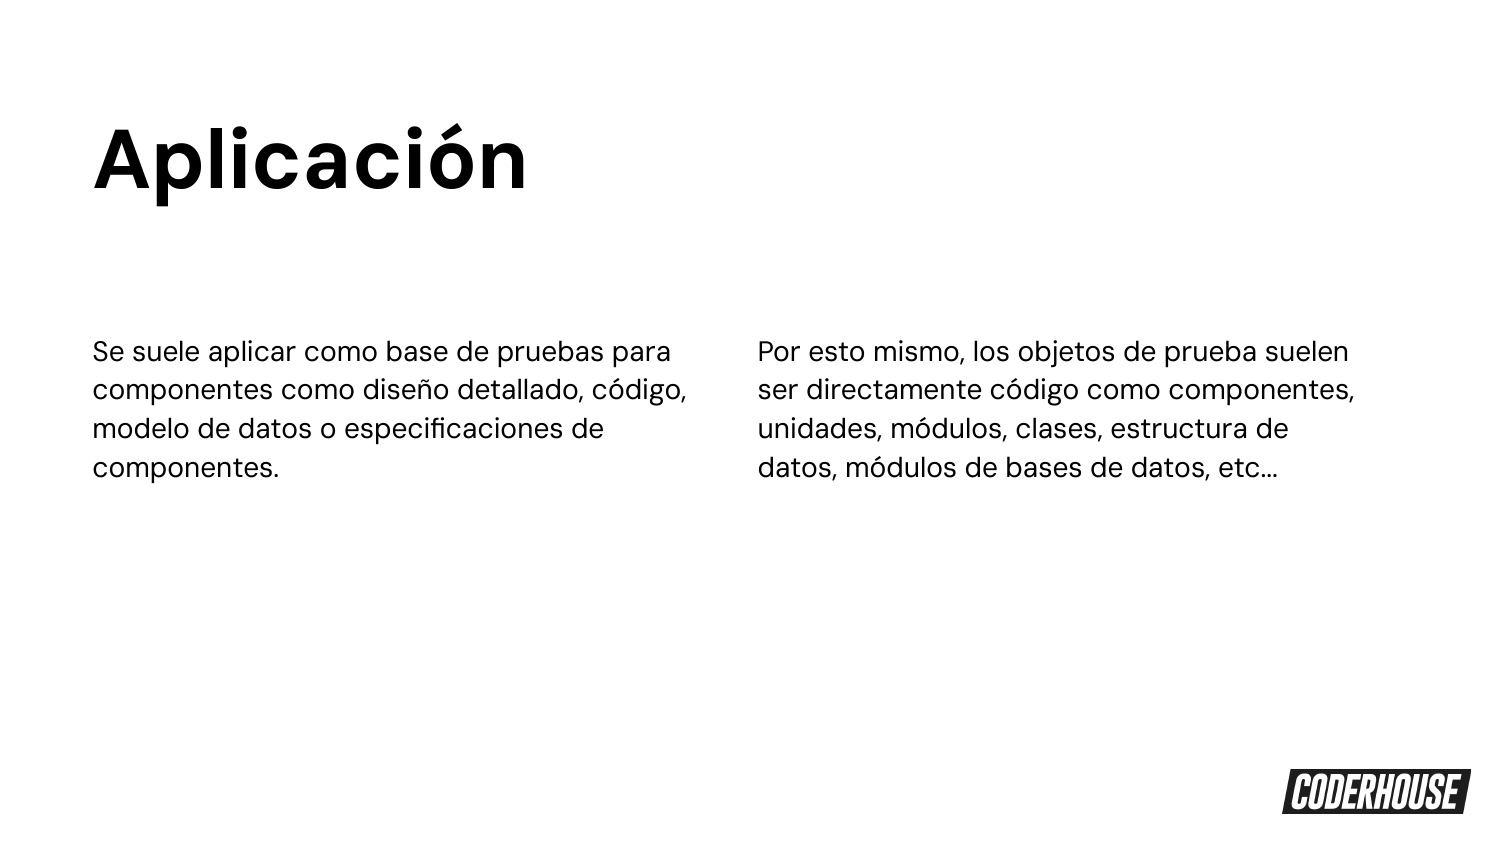

Aplicación
Se suele aplicar como base de pruebas para componentes como diseño detallado, código, modelo de datos o especificaciones de componentes.
Por esto mismo, los objetos de prueba suelen ser directamente código como componentes, unidades, módulos, clases, estructura de datos, módulos de bases de datos, etc...